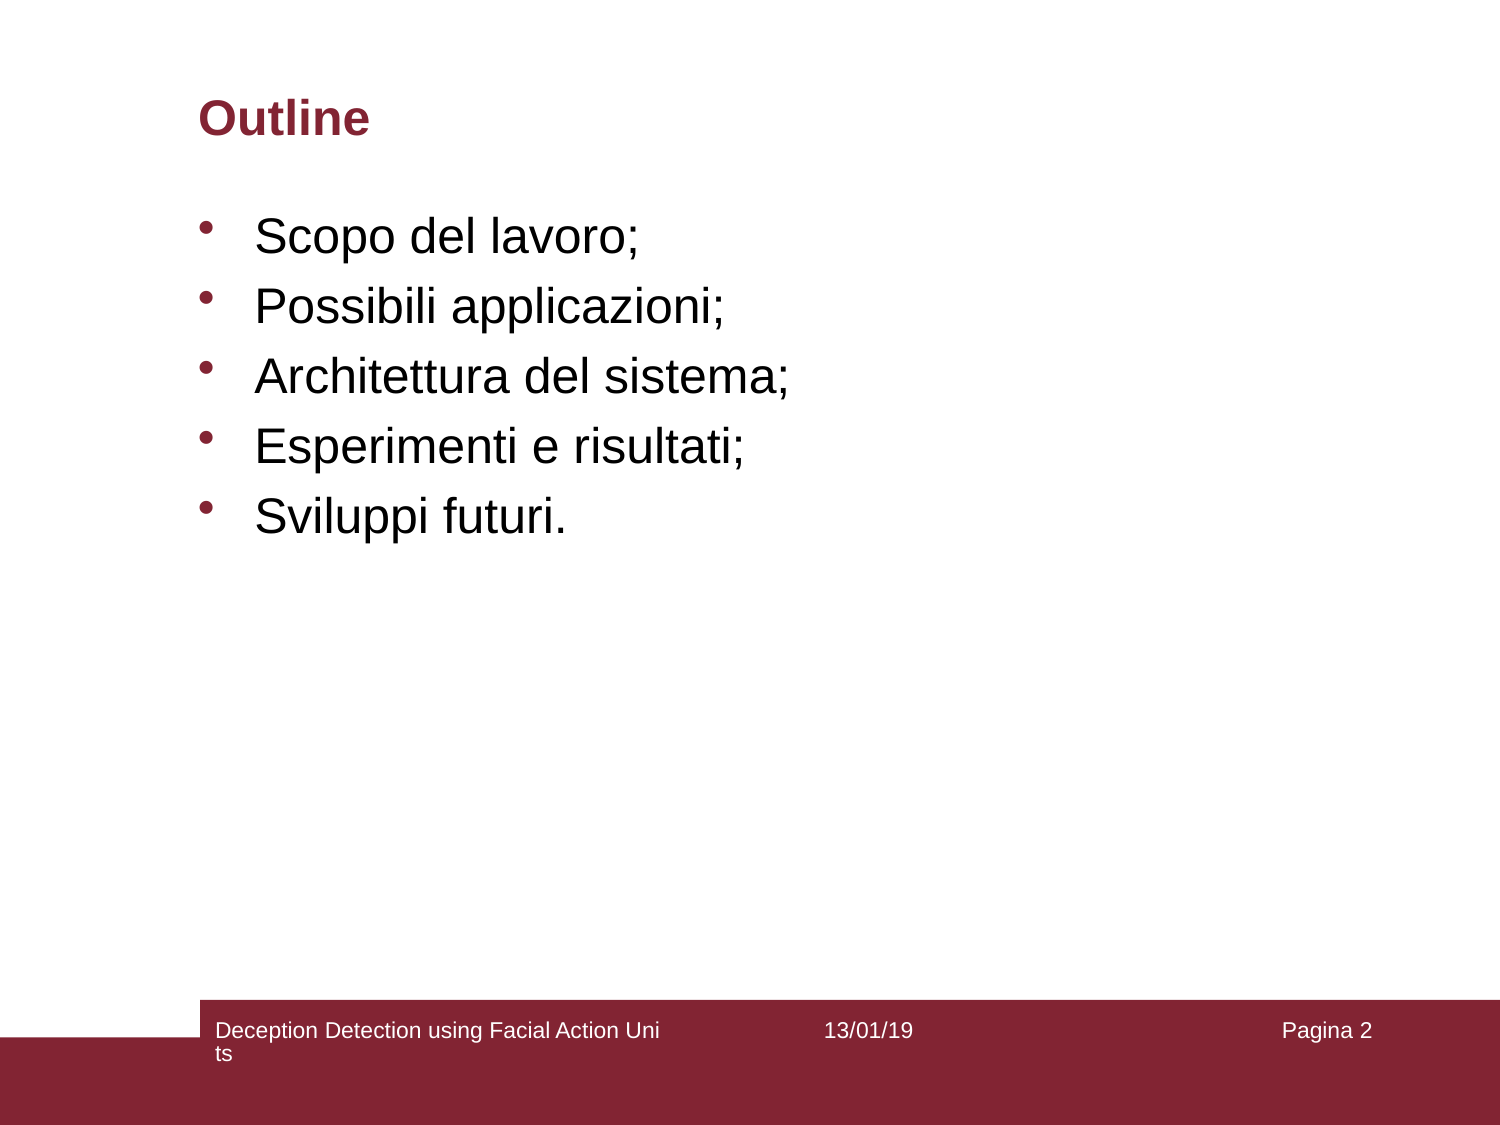

# Outline
Scopo del lavoro;
Possibili applicazioni;
Architettura del sistema;
Esperimenti e risultati;
Sviluppi futuri.

Deception Detection using Facial Action Units
13/01/19
Pagina 2